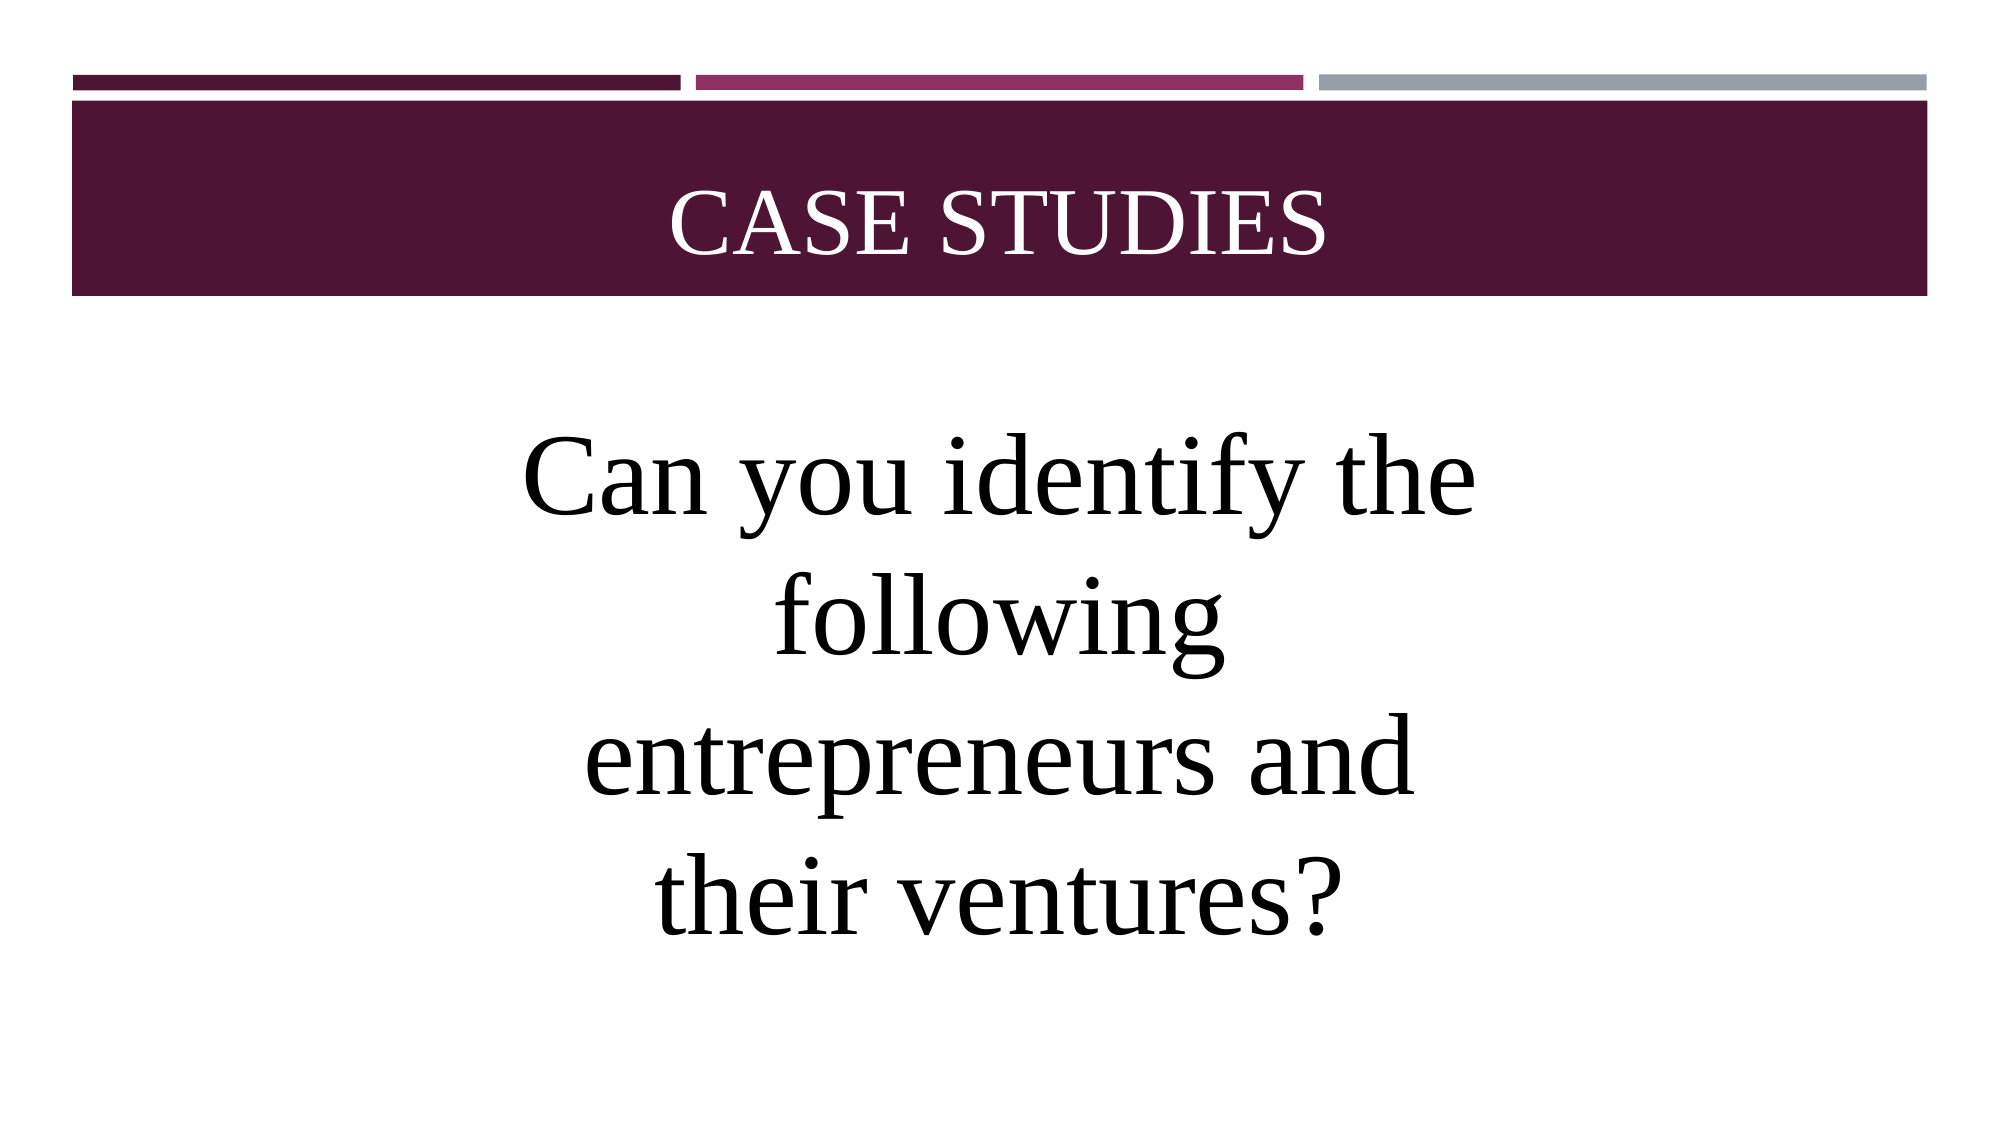

# CASE STUDIES
Can you identify the following entrepreneurs and their ventures?